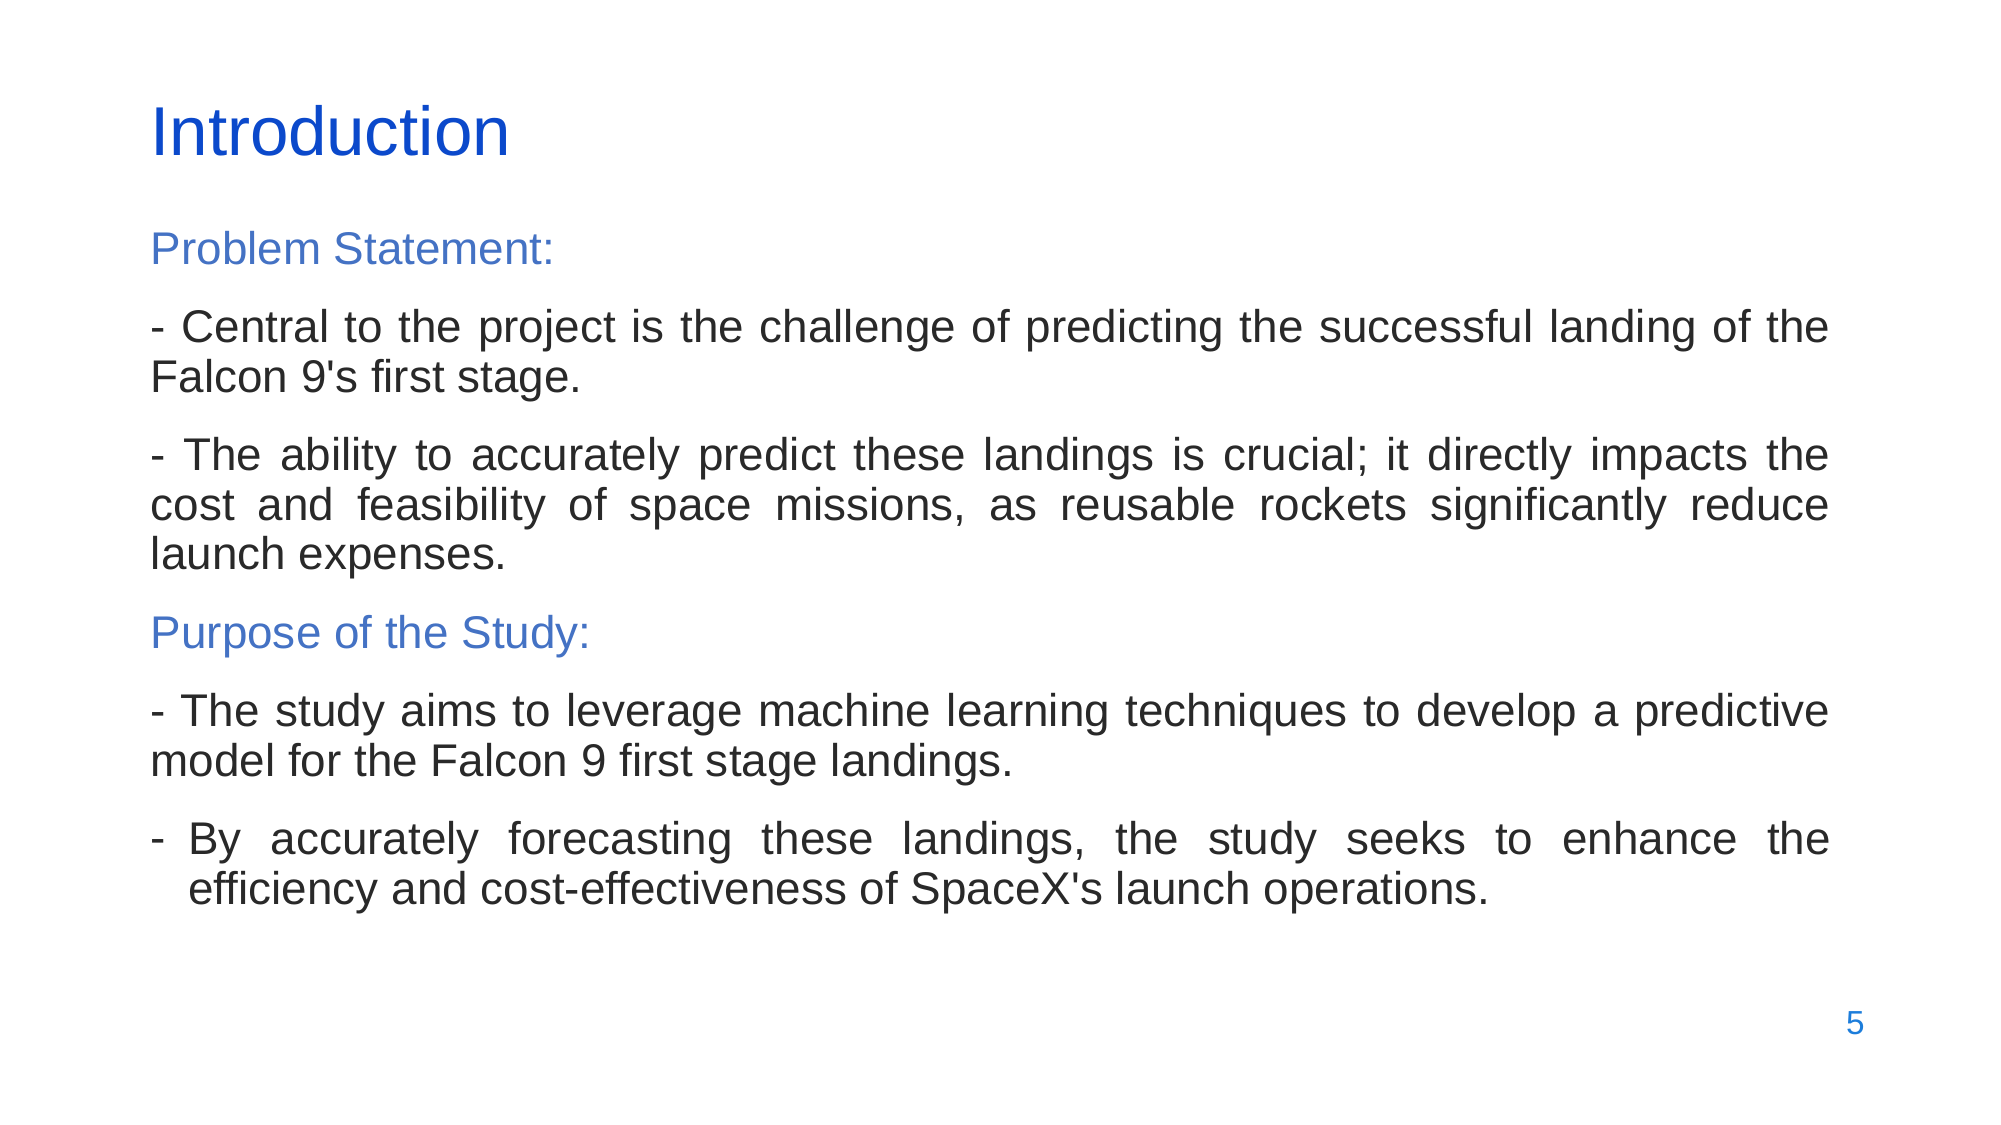

Introduction
Problem Statement:
- Central to the project is the challenge of predicting the successful landing of the Falcon 9's first stage.
- The ability to accurately predict these landings is crucial; it directly impacts the cost and feasibility of space missions, as reusable rockets significantly reduce launch expenses.
Purpose of the Study:
- The study aims to leverage machine learning techniques to develop a predictive model for the Falcon 9 first stage landings.
By accurately forecasting these landings, the study seeks to enhance the efficiency and cost-effectiveness of SpaceX's launch operations.
5